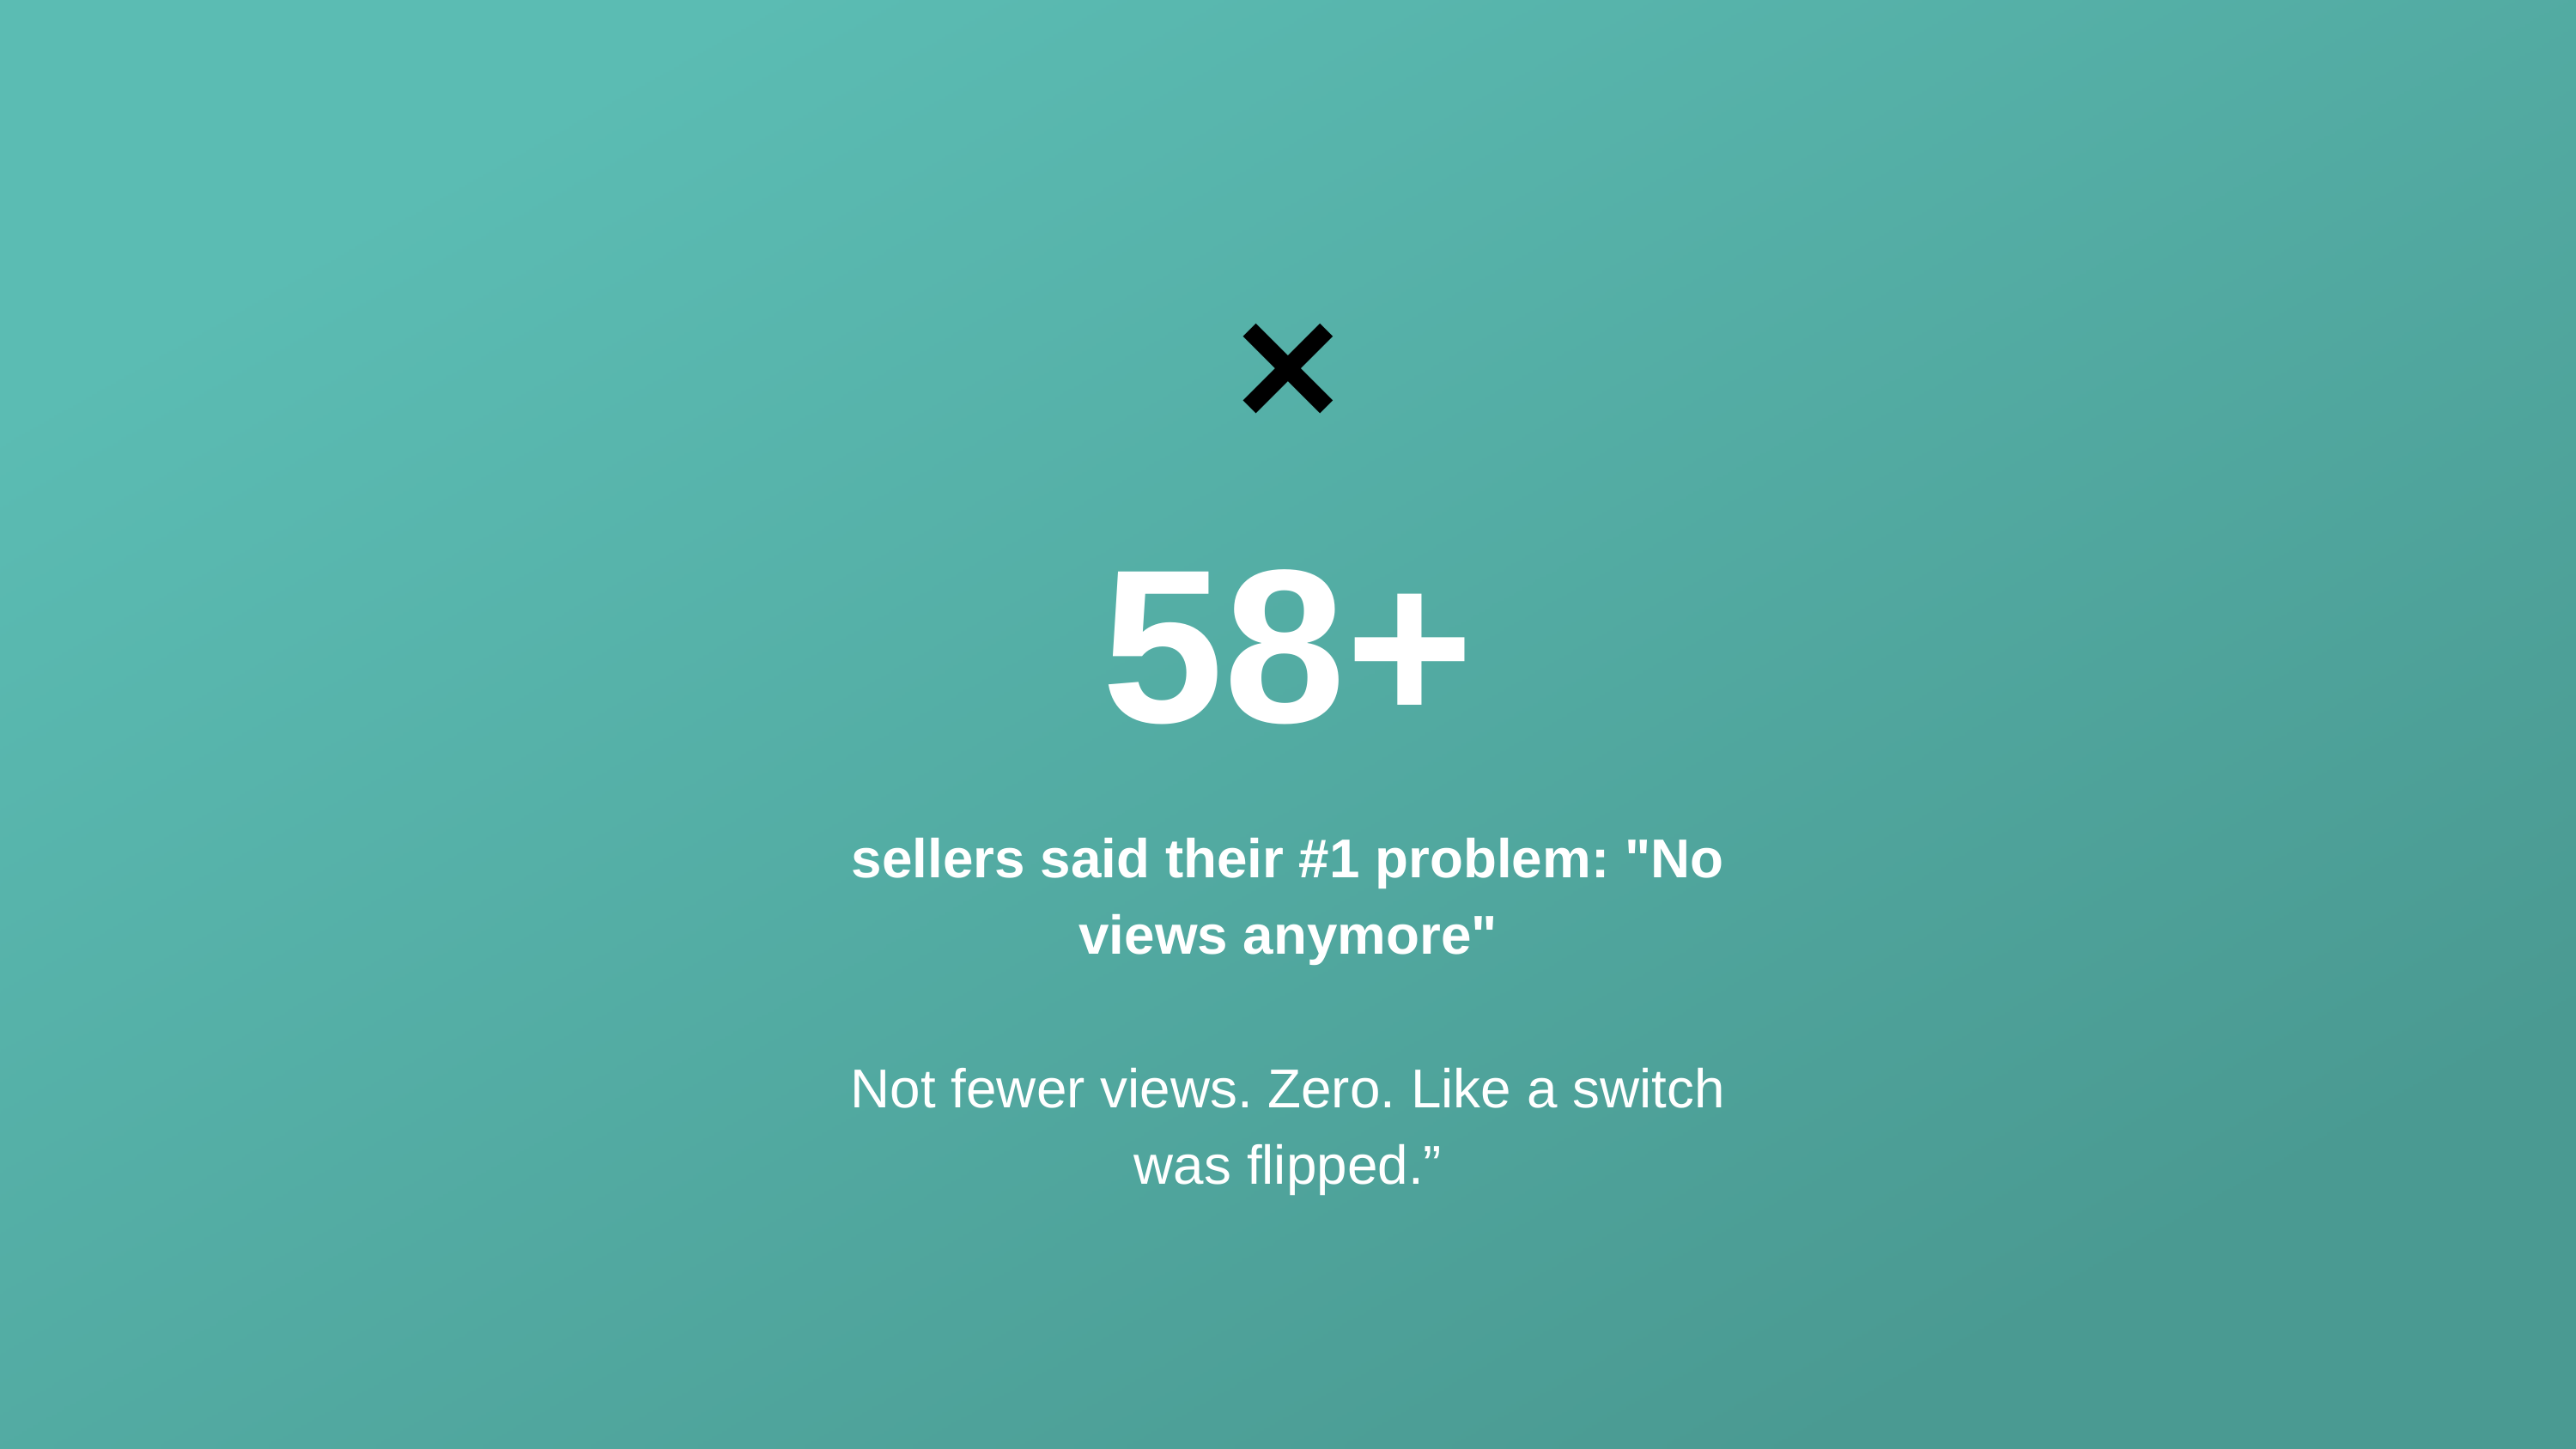

❌
58+
sellers said their #1 problem: "No views anymore"

Not fewer views. Zero. Like a switch was flipped.”